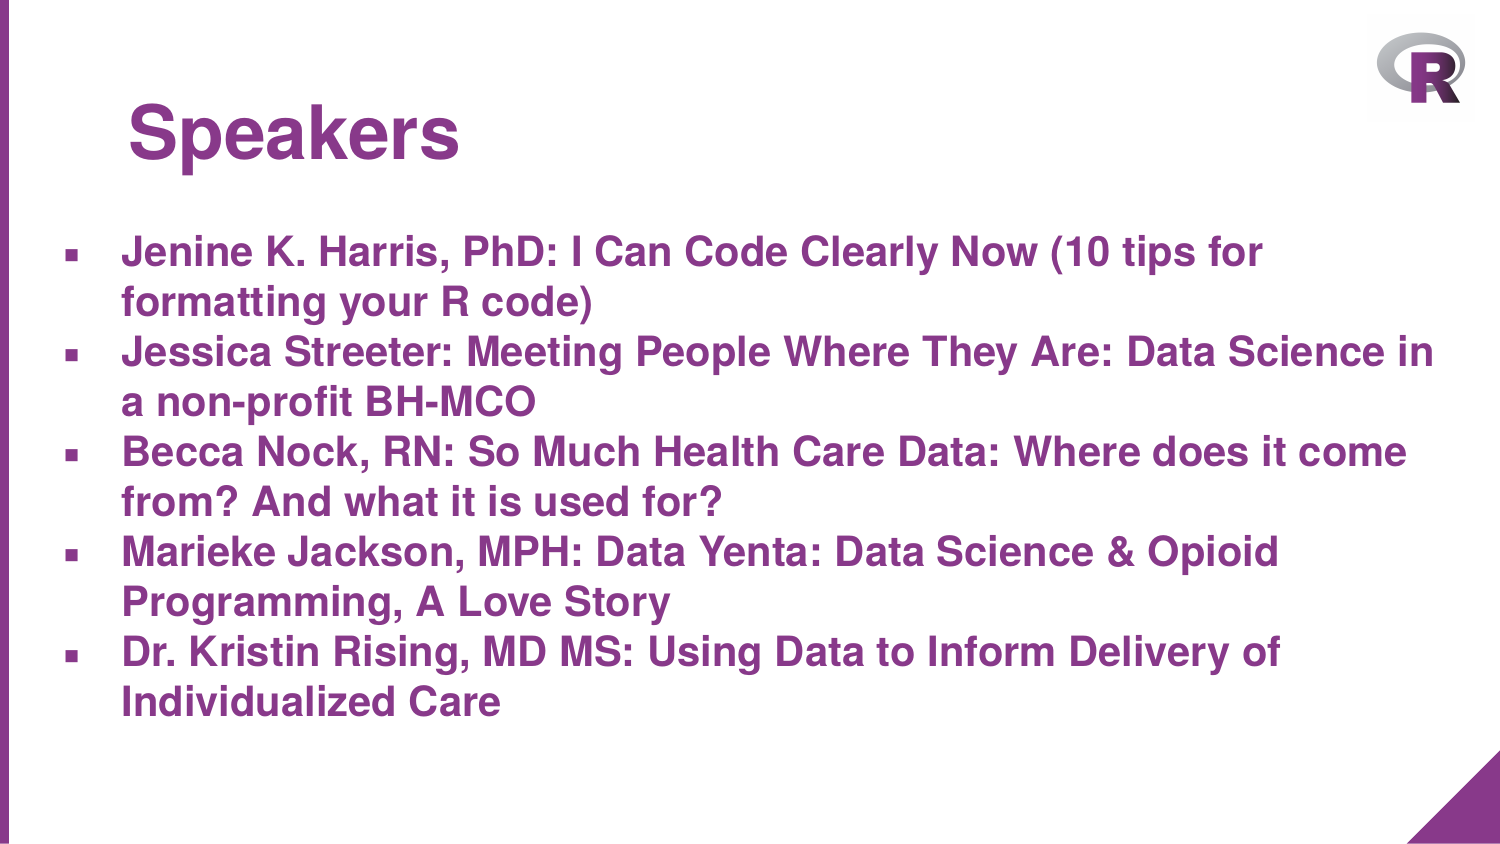

Speakers
Jenine K. Harris, PhD: I Can Code Clearly Now (10 tips for formatting your R code)
Jessica Streeter: Meeting People Where They Are: Data Science in a non-profit BH-MCO
Becca Nock, RN: So Much Health Care Data: Where does it come from? And what it is used for?
Marieke Jackson, MPH: Data Yenta: Data Science & Opioid Programming, A Love Story
Dr. Kristin Rising, MD MS: Using Data to Inform Delivery of Individualized Care